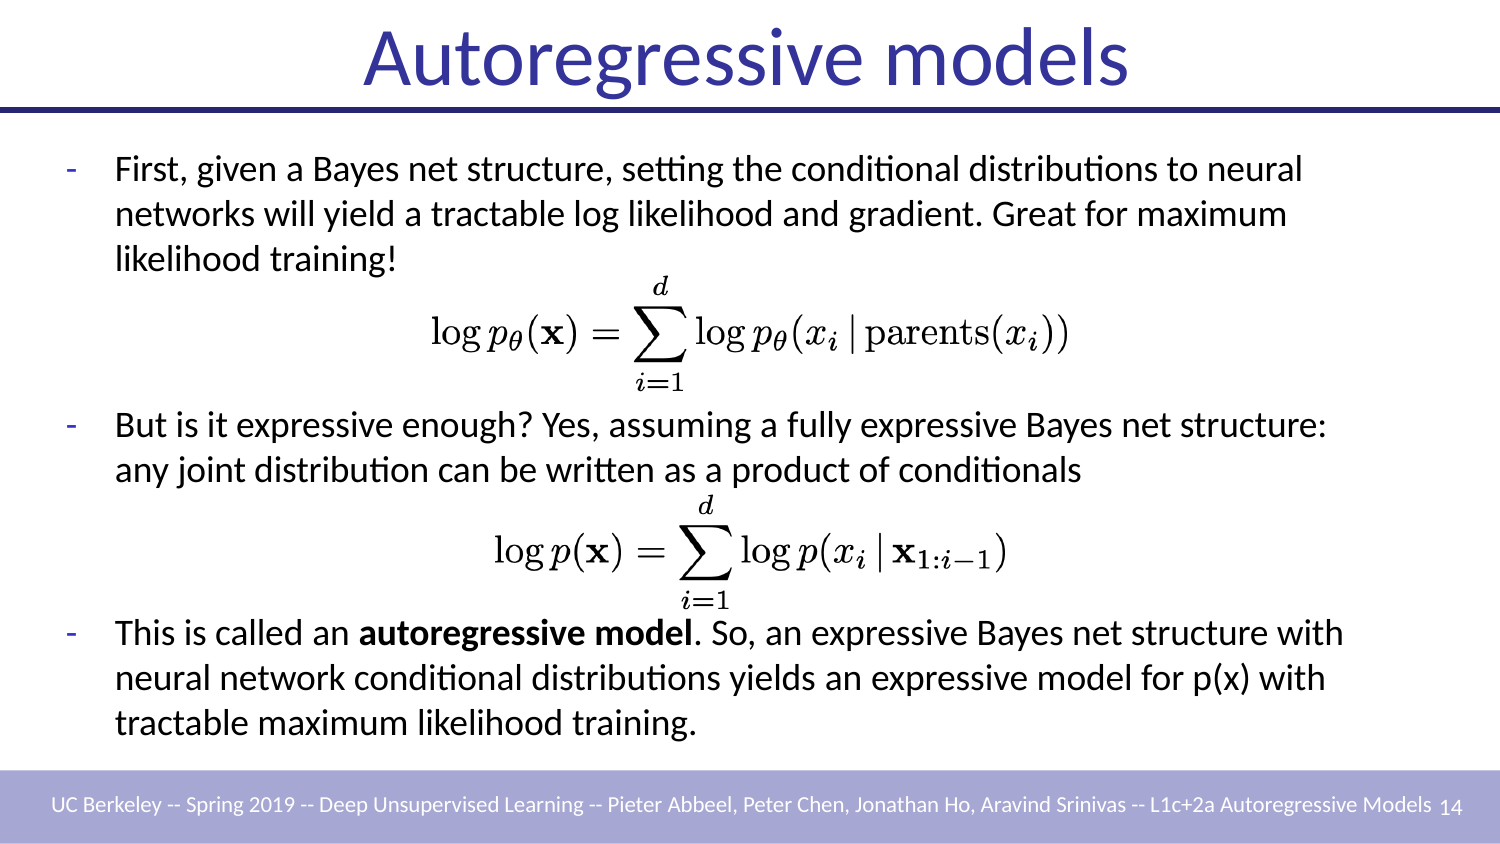

# Autoregressive models
-	First, given a Bayes net structure, setting the conditional distributions to neural  networks will yield a tractable log likelihood and gradient. Great for maximum  likelihood training!

-	But is it expressive enough? Yes, assuming a fully expressive Bayes net structure:  any joint distribution can be written as a product of conditionals

-	This is called an autoregressive model. So, an expressive Bayes net structure with  neural network conditional distributions yields an expressive model for p(x) with  tractable maximum likelihood training.
UC Berkeley -- Spring 2019 -- Deep Unsupervised Learning -- Pieter Abbeel, Peter Chen, Jonathan Ho, Aravind Srinivas -- L1c+2a Autoregressive Models 14